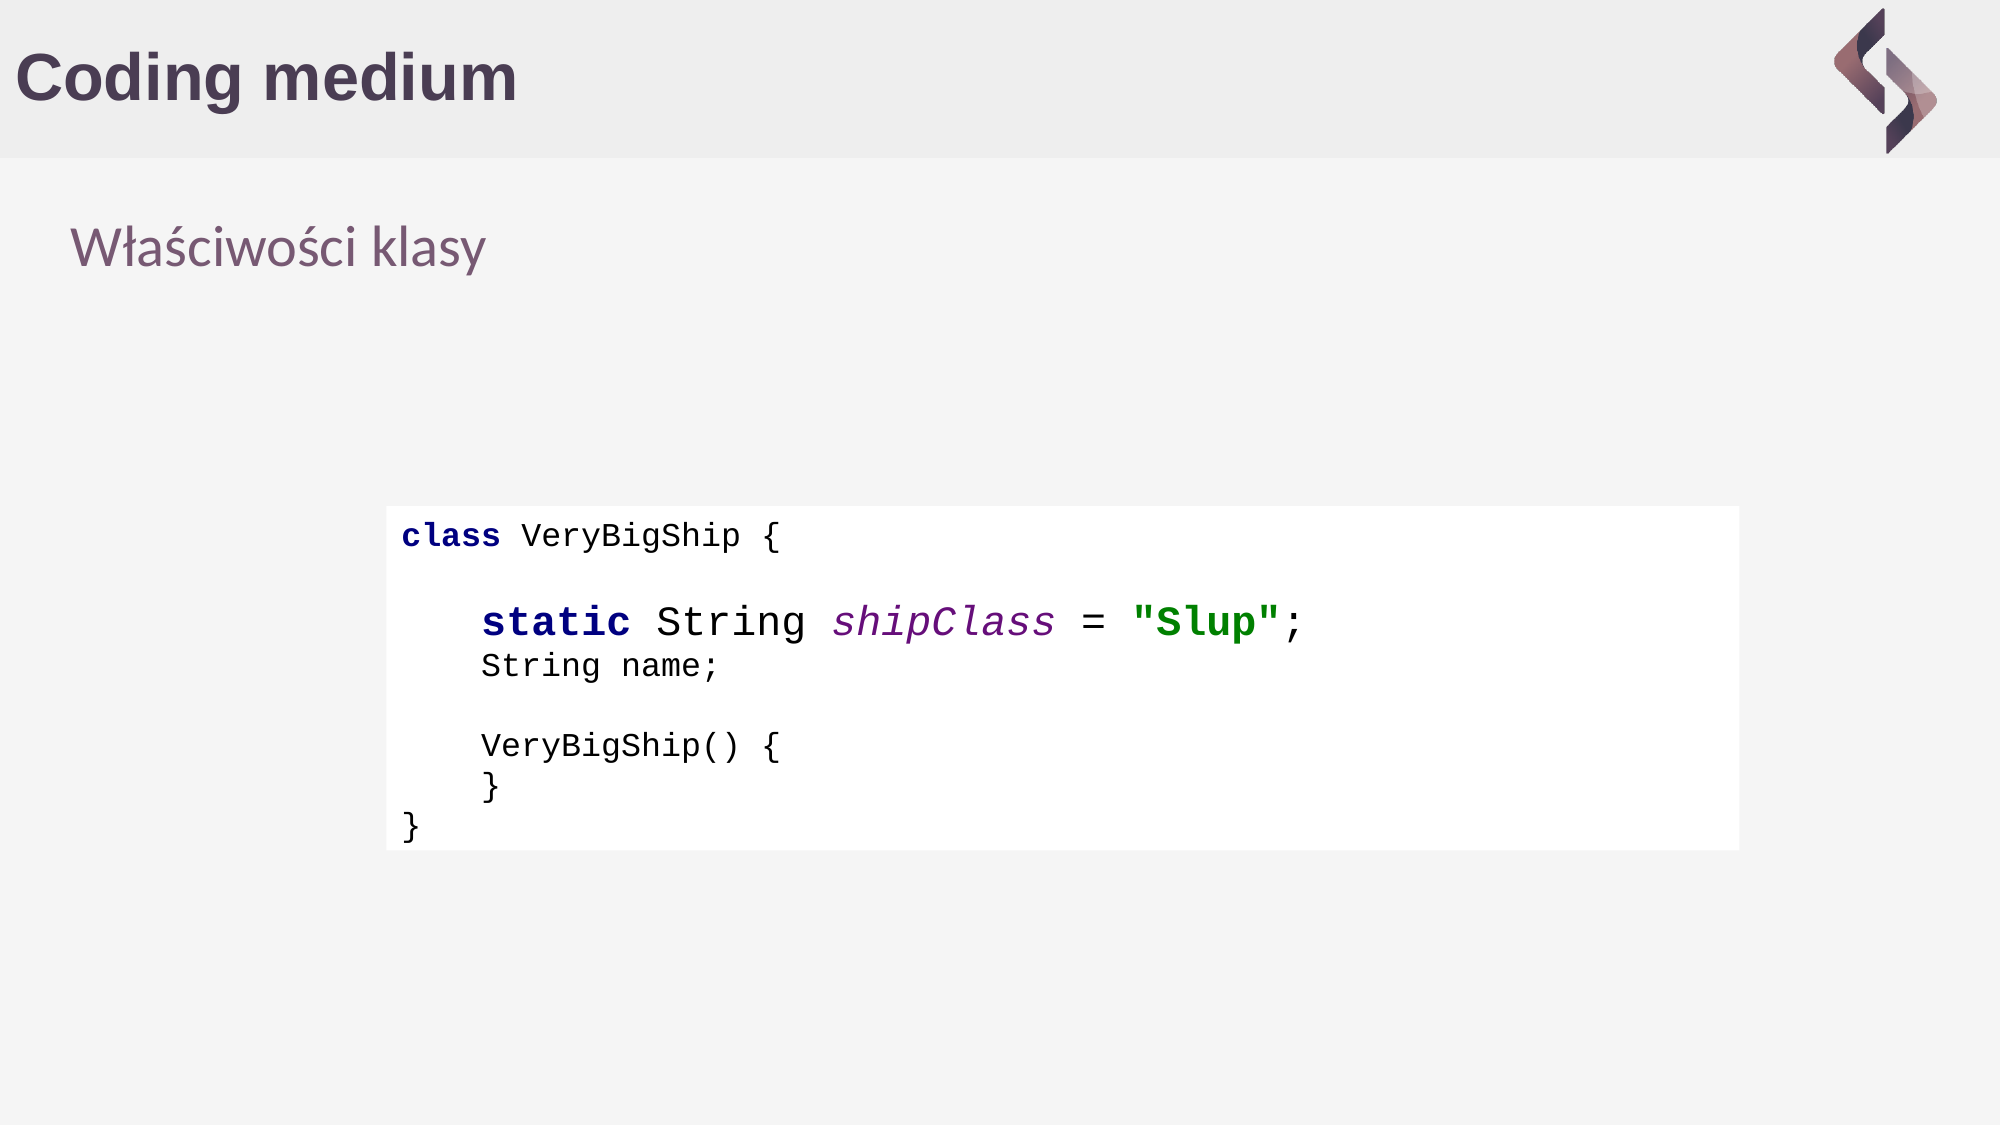

# Coding medium
Właściwości klasy
class VeryBigShip {
    static String shipClass = "Slup";
    String name;
    VeryBigShip() {
    }
}